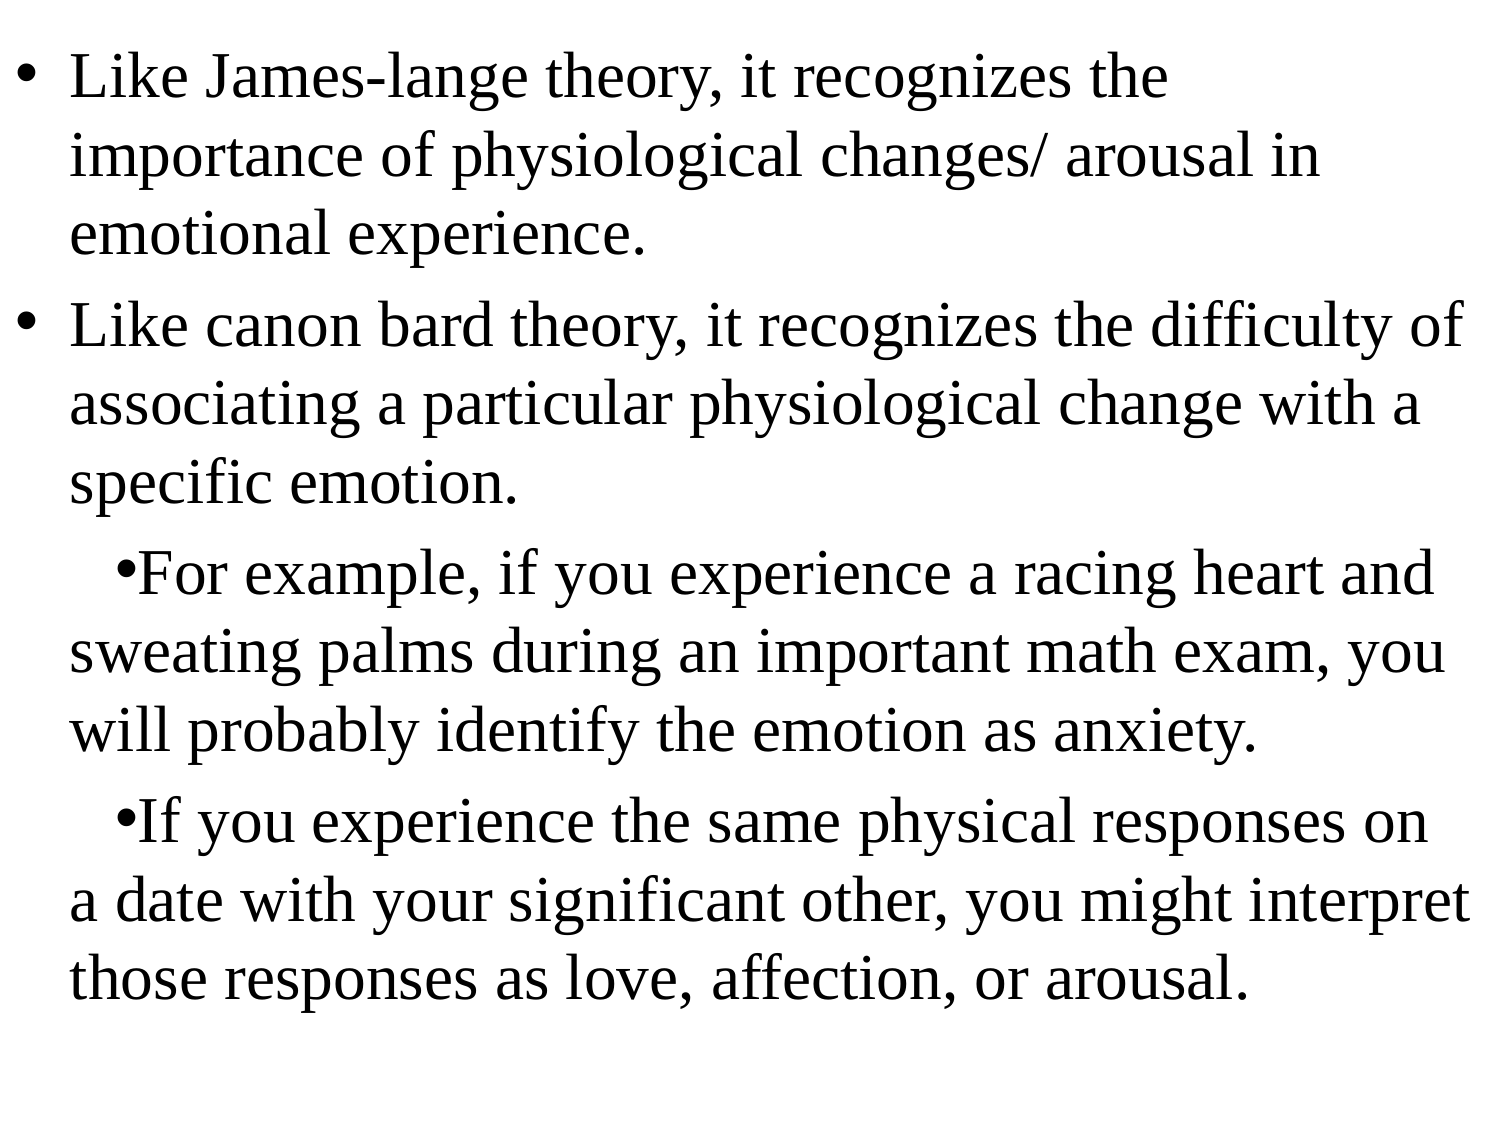

Like James-lange theory, it recognizes the importance of physiological changes/ arousal in emotional experience.
Like canon bard theory, it recognizes the difficulty of associating a particular physiological change with a specific emotion.
For example, if you experience a racing heart and sweating palms during an important math exam, you will probably identify the emotion as anxiety.
If you experience the same physical responses on a date with your significant other, you might interpret those responses as love, affection, or arousal.